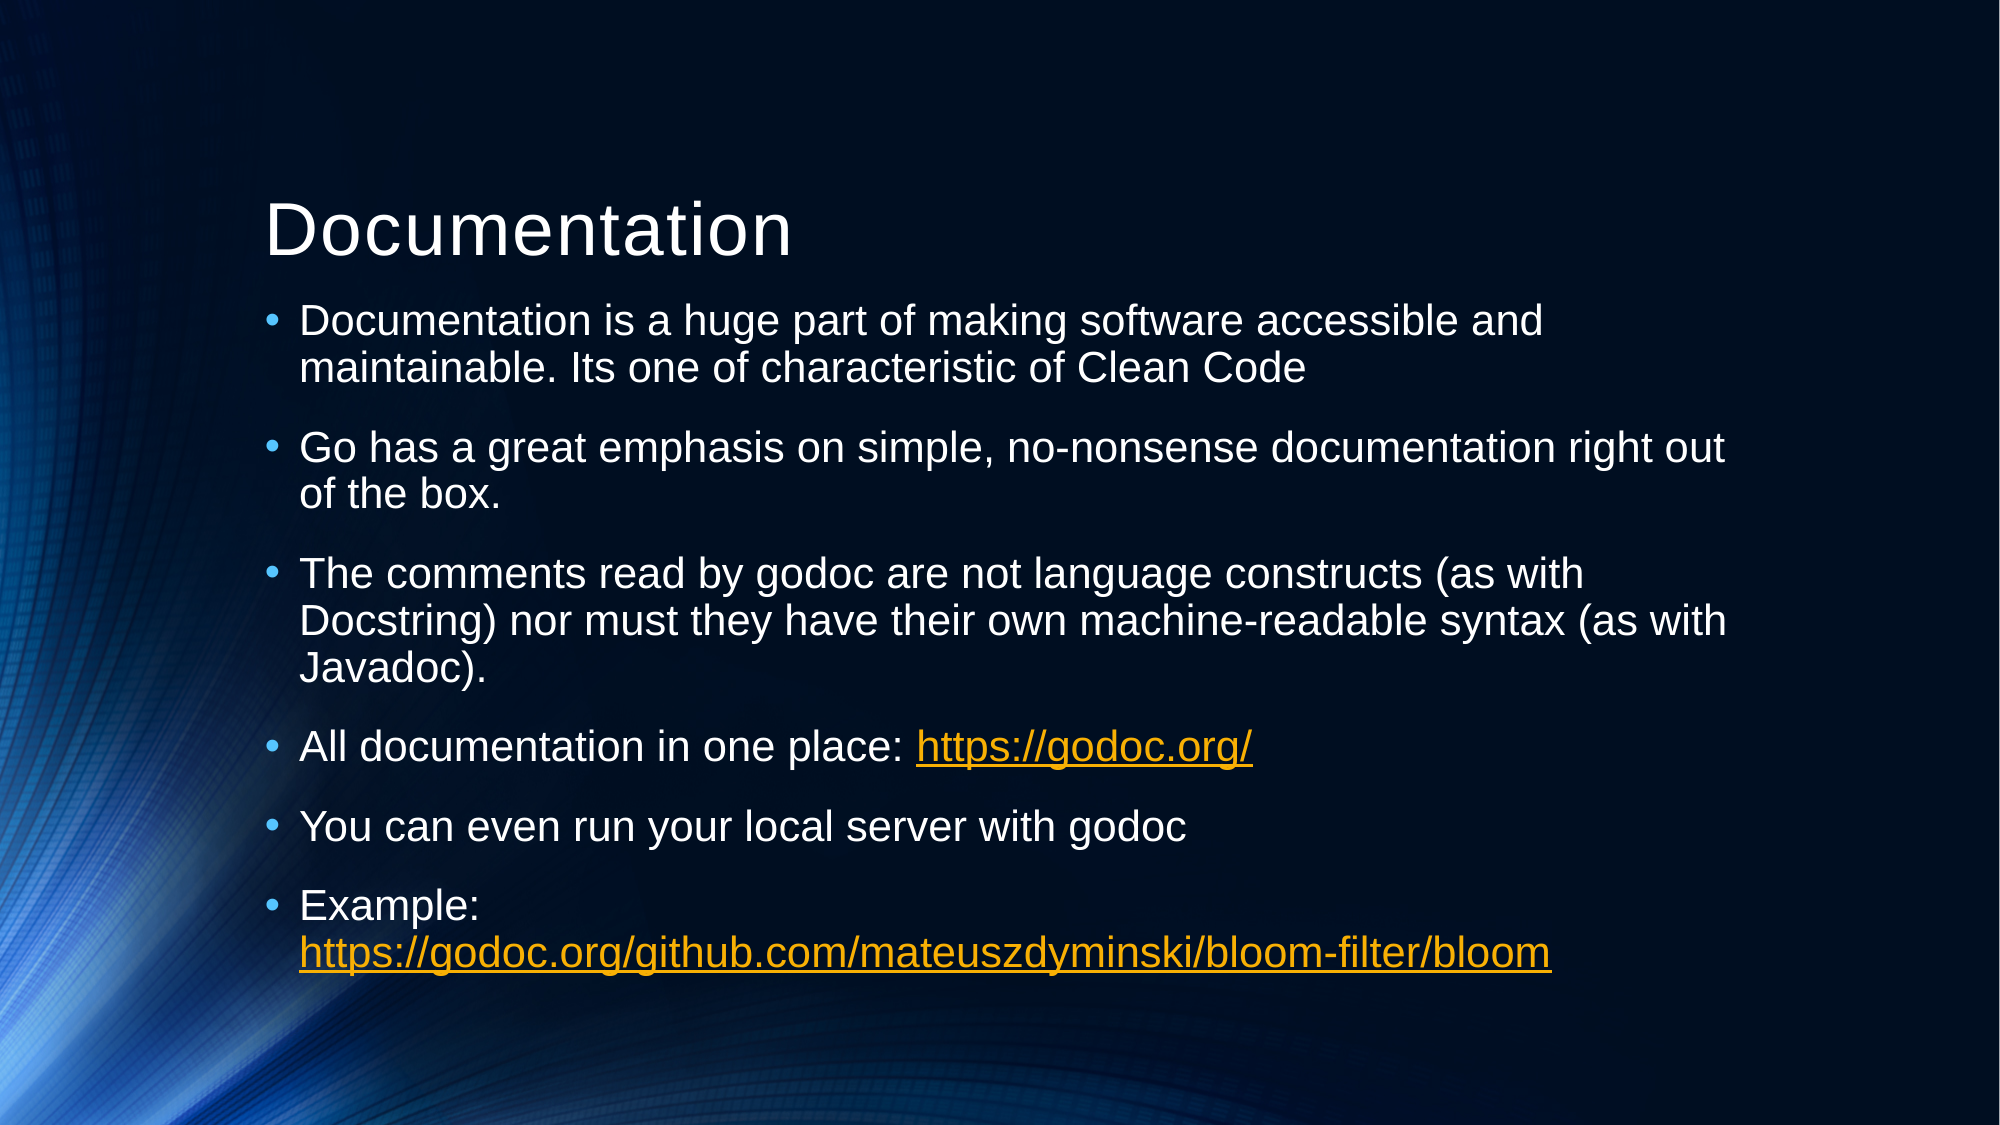

# Documentation
Documentation is a huge part of making software accessible and maintainable. Its one of characteristic of Clean Code
Go has a great emphasis on simple, no-nonsense documentation right out of the box.
The comments read by godoc are not language constructs (as with Docstring) nor must they have their own machine-readable syntax (as with Javadoc).
All documentation in one place: https://godoc.org/
You can even run your local server with godoc
Example: https://godoc.org/github.com/mateuszdyminski/bloom-filter/bloom